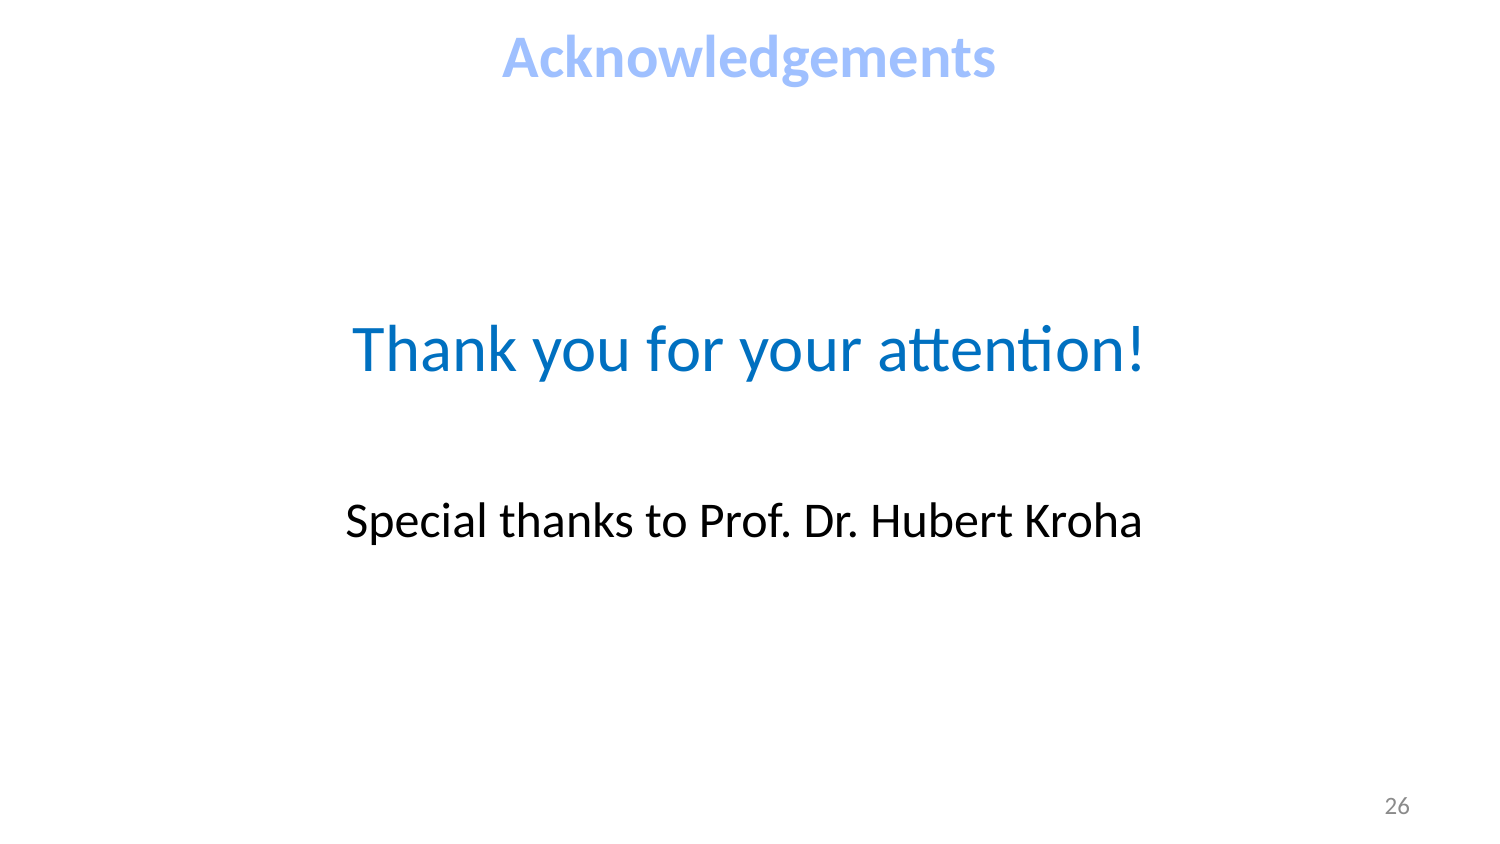

# Acknowledgements
Thank you for your attention!

Special thanks to Prof. Dr. Hubert Kroha
26